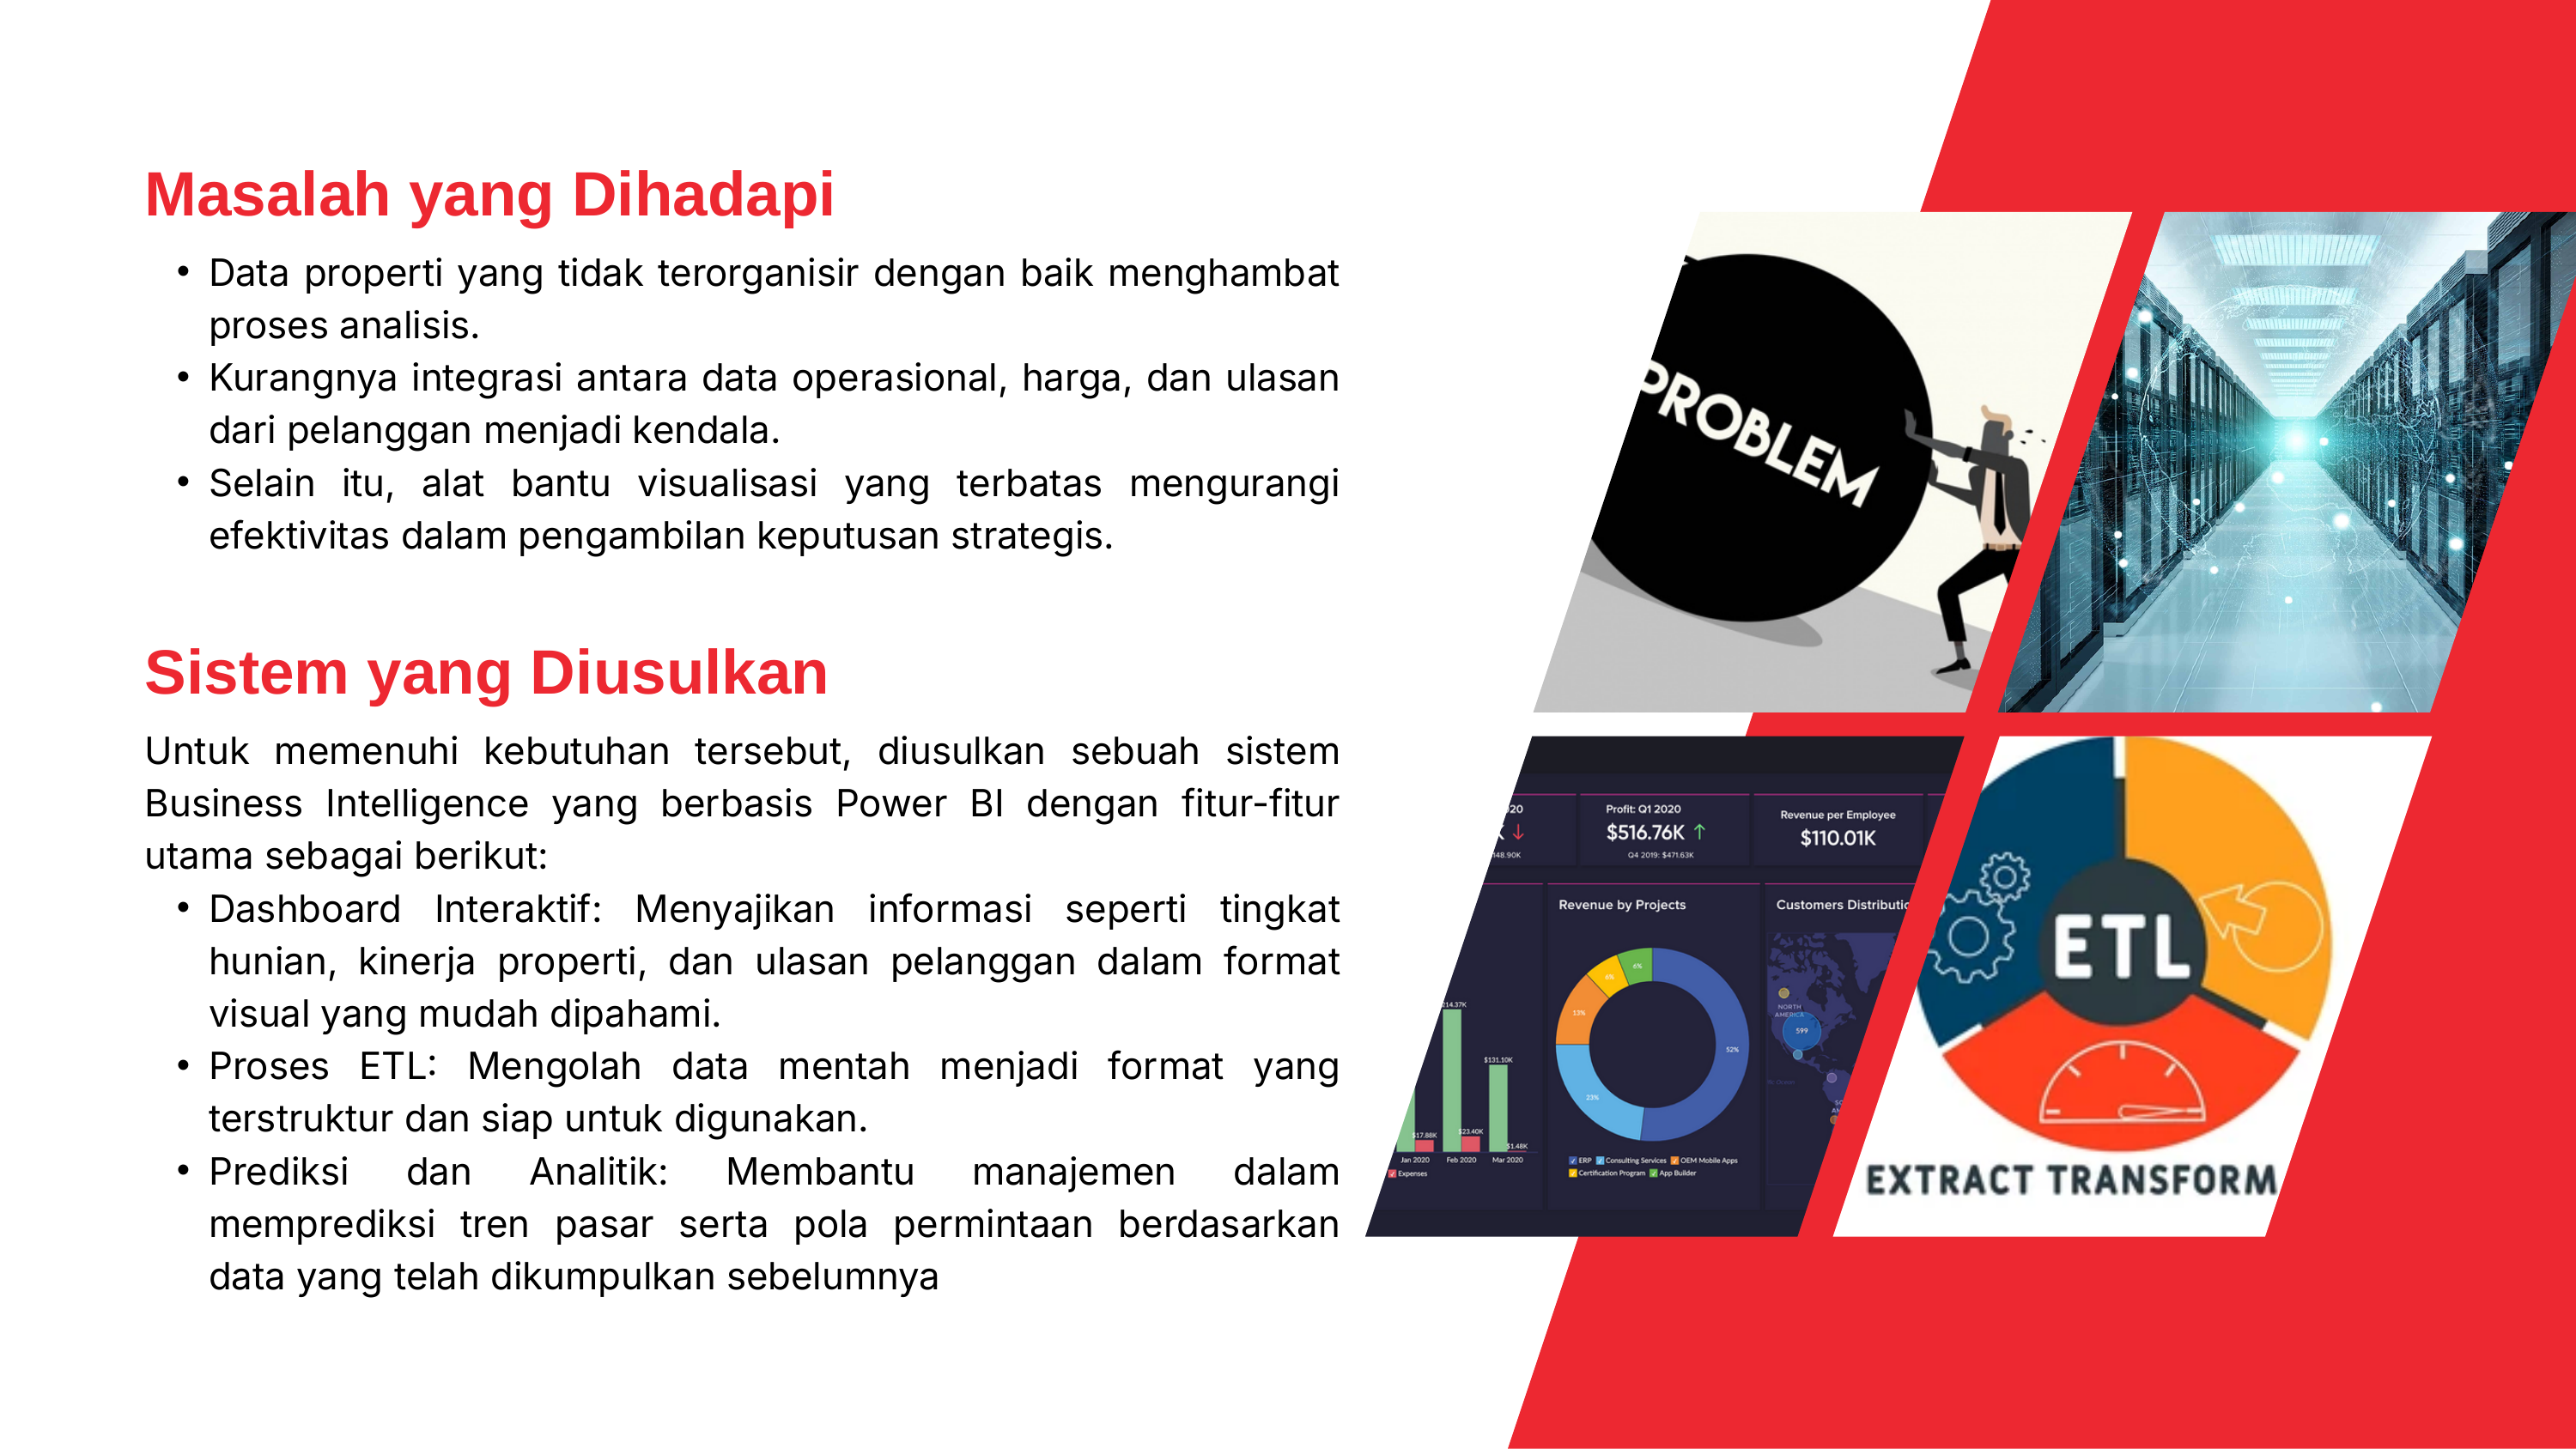

Masalah yang Dihadapi

Data properti yang tidak terorganisir dengan baik menghambat proses analisis.
Kurangnya integrasi antara data operasional, harga, dan ulasan dari pelanggan menjadi kendala.
Selain itu, alat bantu visualisasi yang terbatas mengurangi efektivitas dalam pengambilan keputusan strategis.

Sistem yang Diusulkan
Untuk memenuhi kebutuhan tersebut, diusulkan sebuah sistem Business Intelligence yang berbasis Power BI dengan fitur-fitur utama sebagai berikut:
Dashboard Interaktif: Menyajikan informasi seperti tingkat hunian, kinerja properti, dan ulasan pelanggan dalam format visual yang mudah dipahami.
Proses ETL: Mengolah data mentah menjadi format yang terstruktur dan siap untuk digunakan.
Prediksi dan Analitik: Membantu manajemen dalam memprediksi tren pasar serta pola permintaan berdasarkan data yang telah dikumpulkan sebelumnya